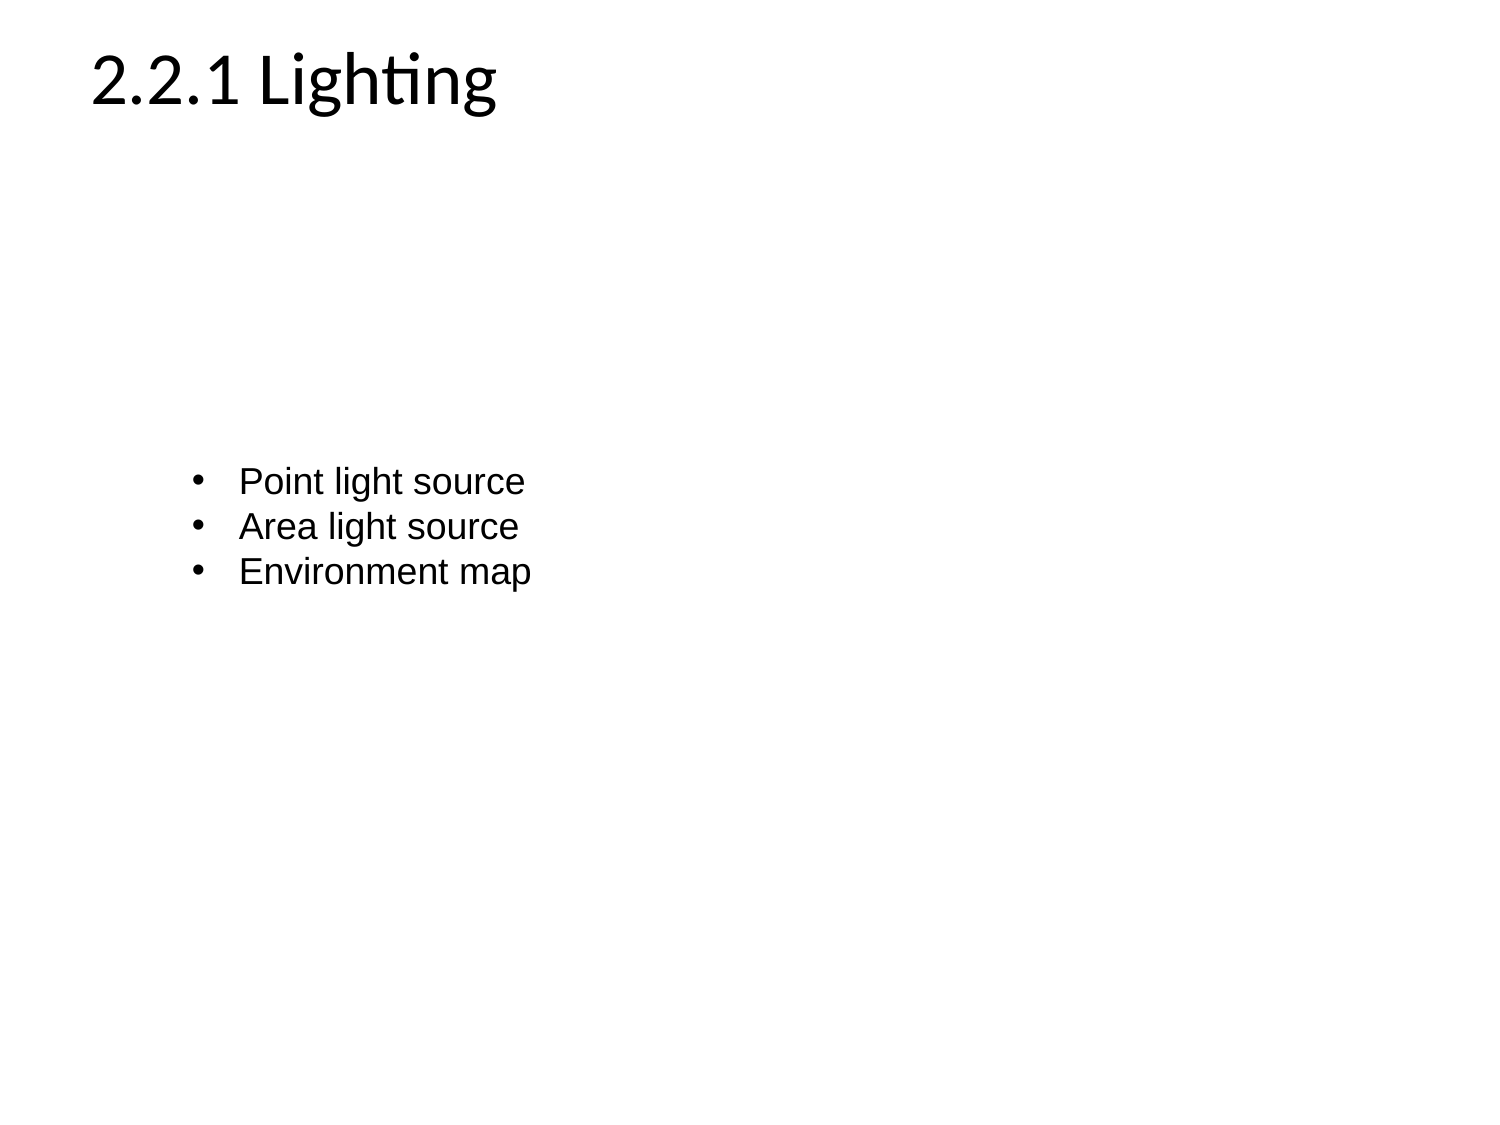

# 2.2.1 Lighting
Point light source
Area light source
Environment map